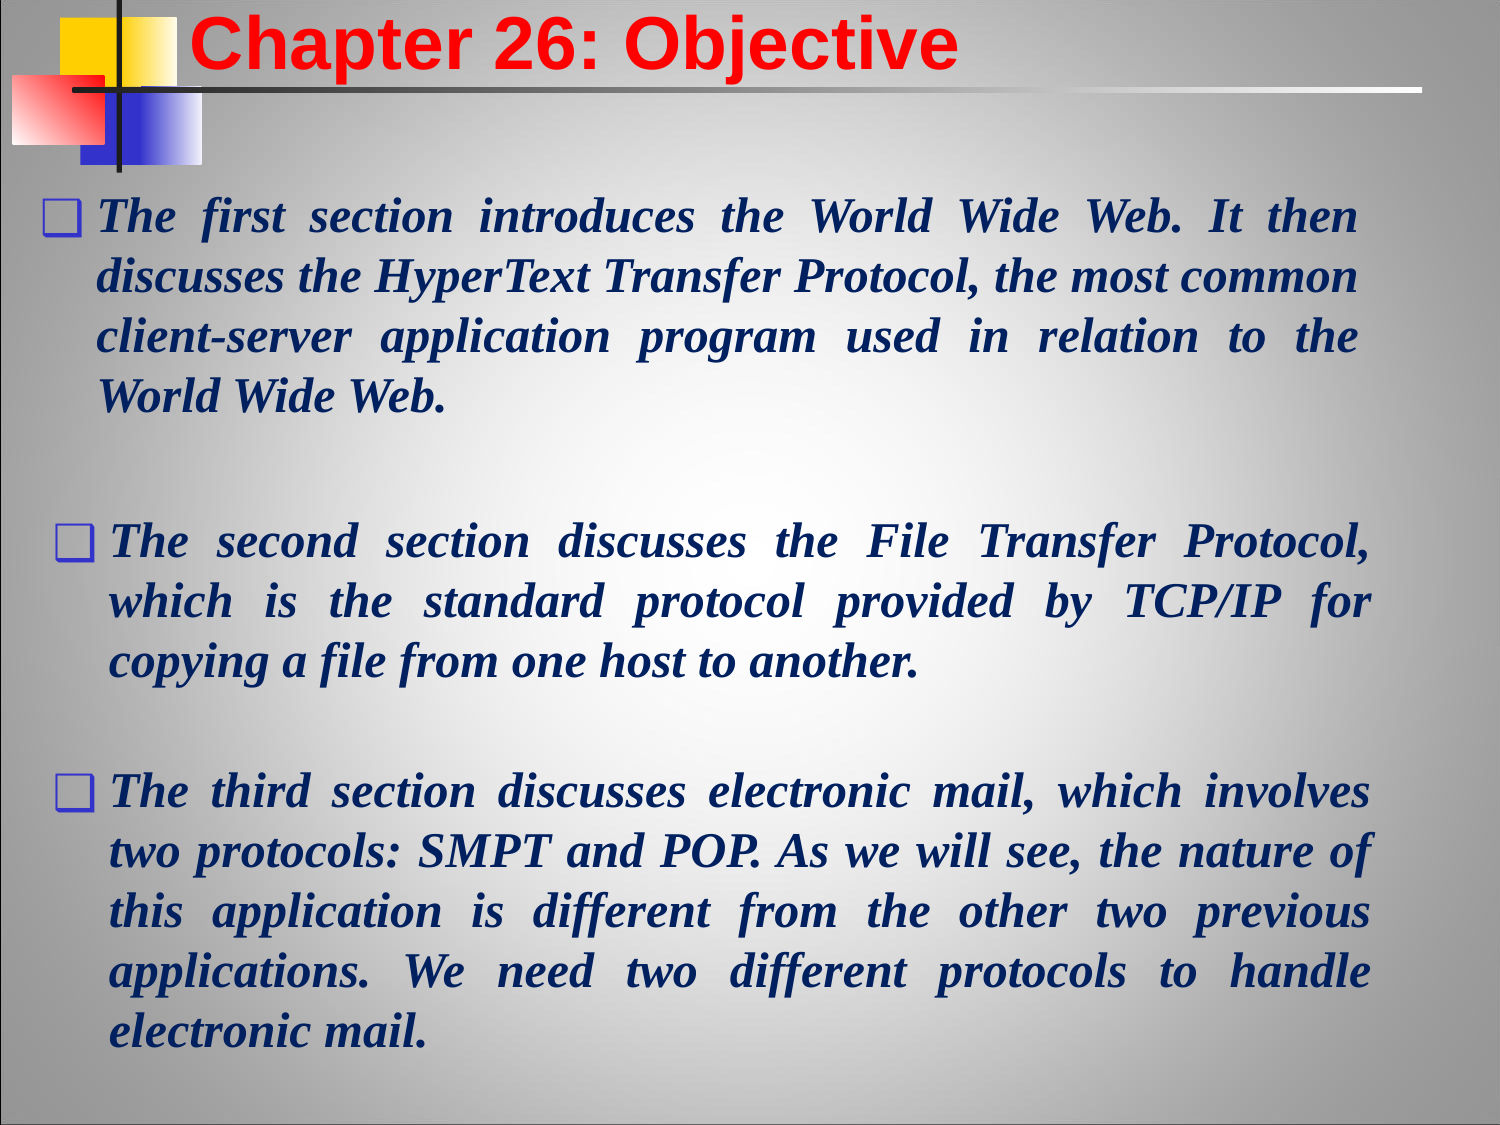

Chapter 26: Objective

The first section introduces the World Wide Web. It then discusses the HyperText Transfer Protocol, the most common client-server application program used in relation to the World Wide Web.
The second section discusses the File Transfer Protocol, which is the standard protocol provided by TCP/IP for copying a file from one host to another.
The third section discusses electronic mail, which involves two protocols: SMPT and POP. As we will see, the nature of this application is different from the other two previous applications. We need two different protocols to handle electronic mail.